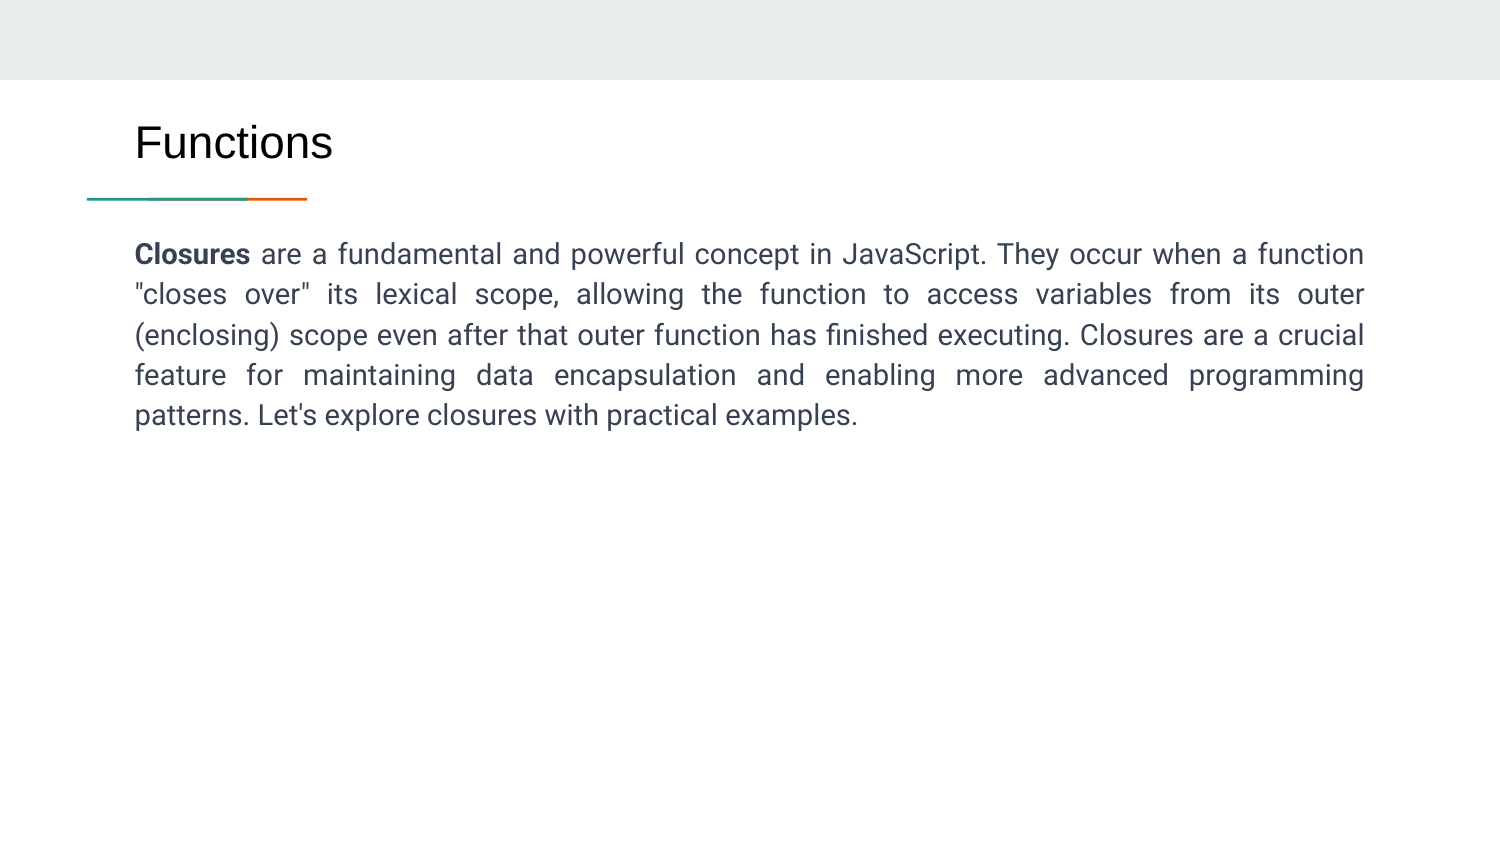

# Functions
Closures are a fundamental and powerful concept in JavaScript. They occur when a function "closes over" its lexical scope, allowing the function to access variables from its outer (enclosing) scope even after that outer function has finished executing. Closures are a crucial feature for maintaining data encapsulation and enabling more advanced programming patterns. Let's explore closures with practical examples.